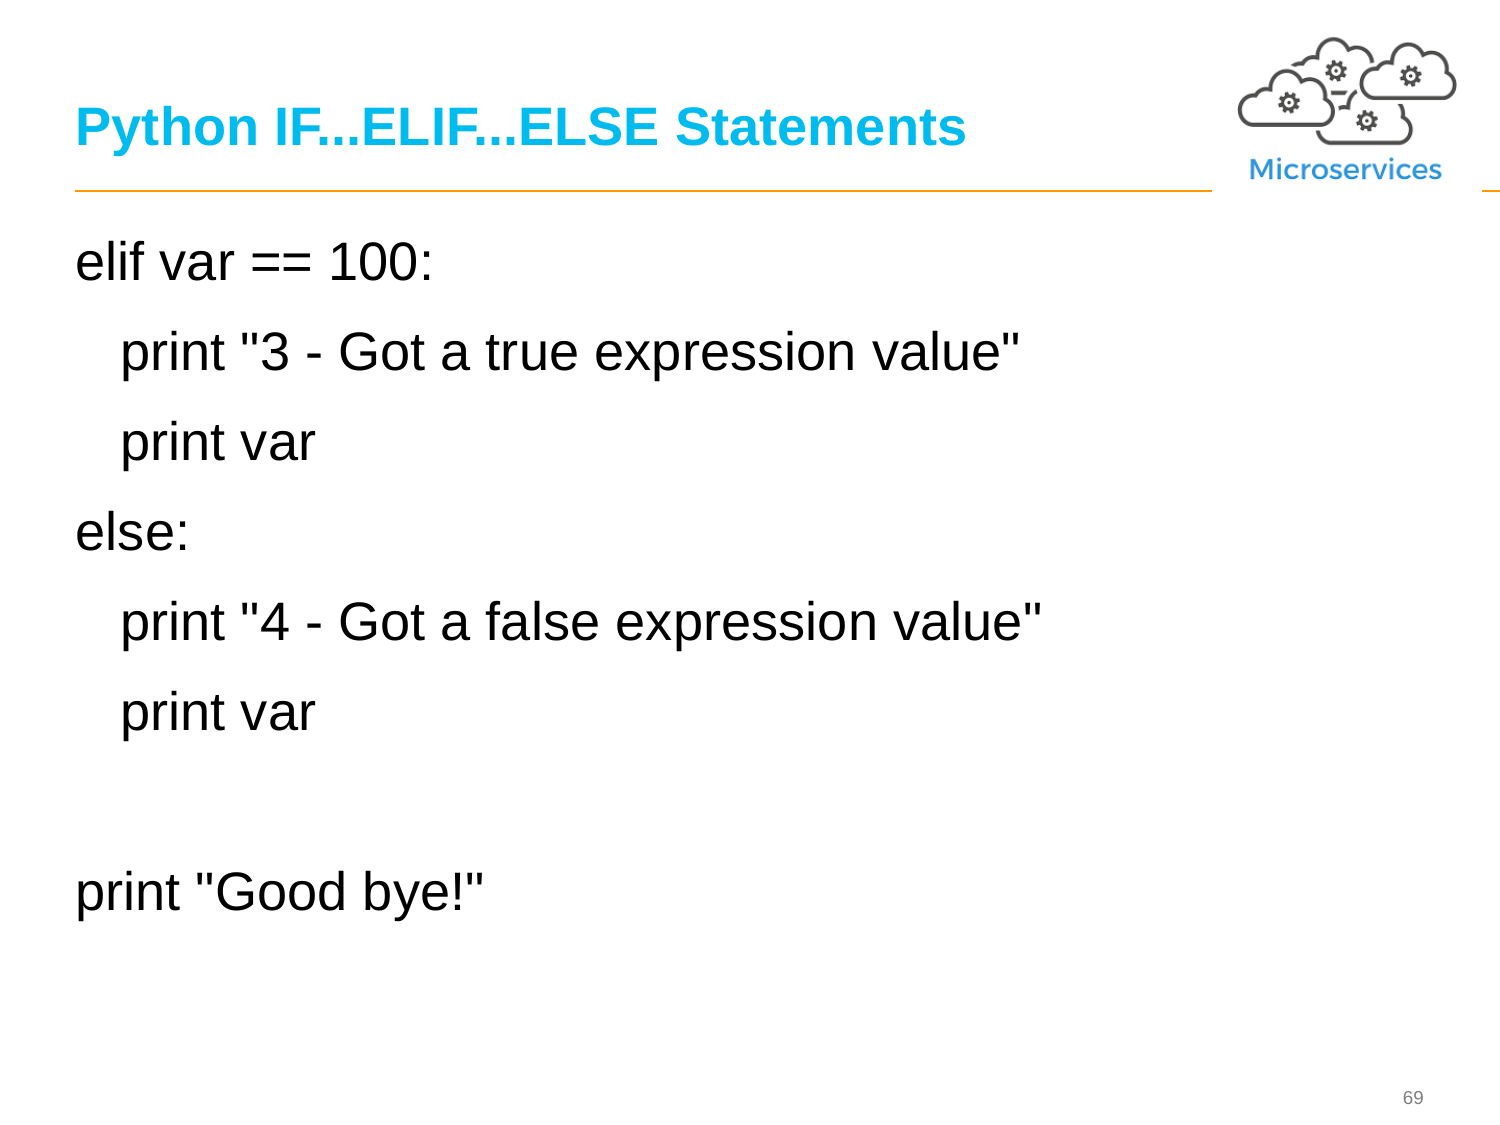

69
# Python IF...ELIF...ELSE Statements
elif var == 100:
   print "3 - Got a true expression value"
   print var
else:
   print "4 - Got a false expression value"
   print var

print "Good bye!"